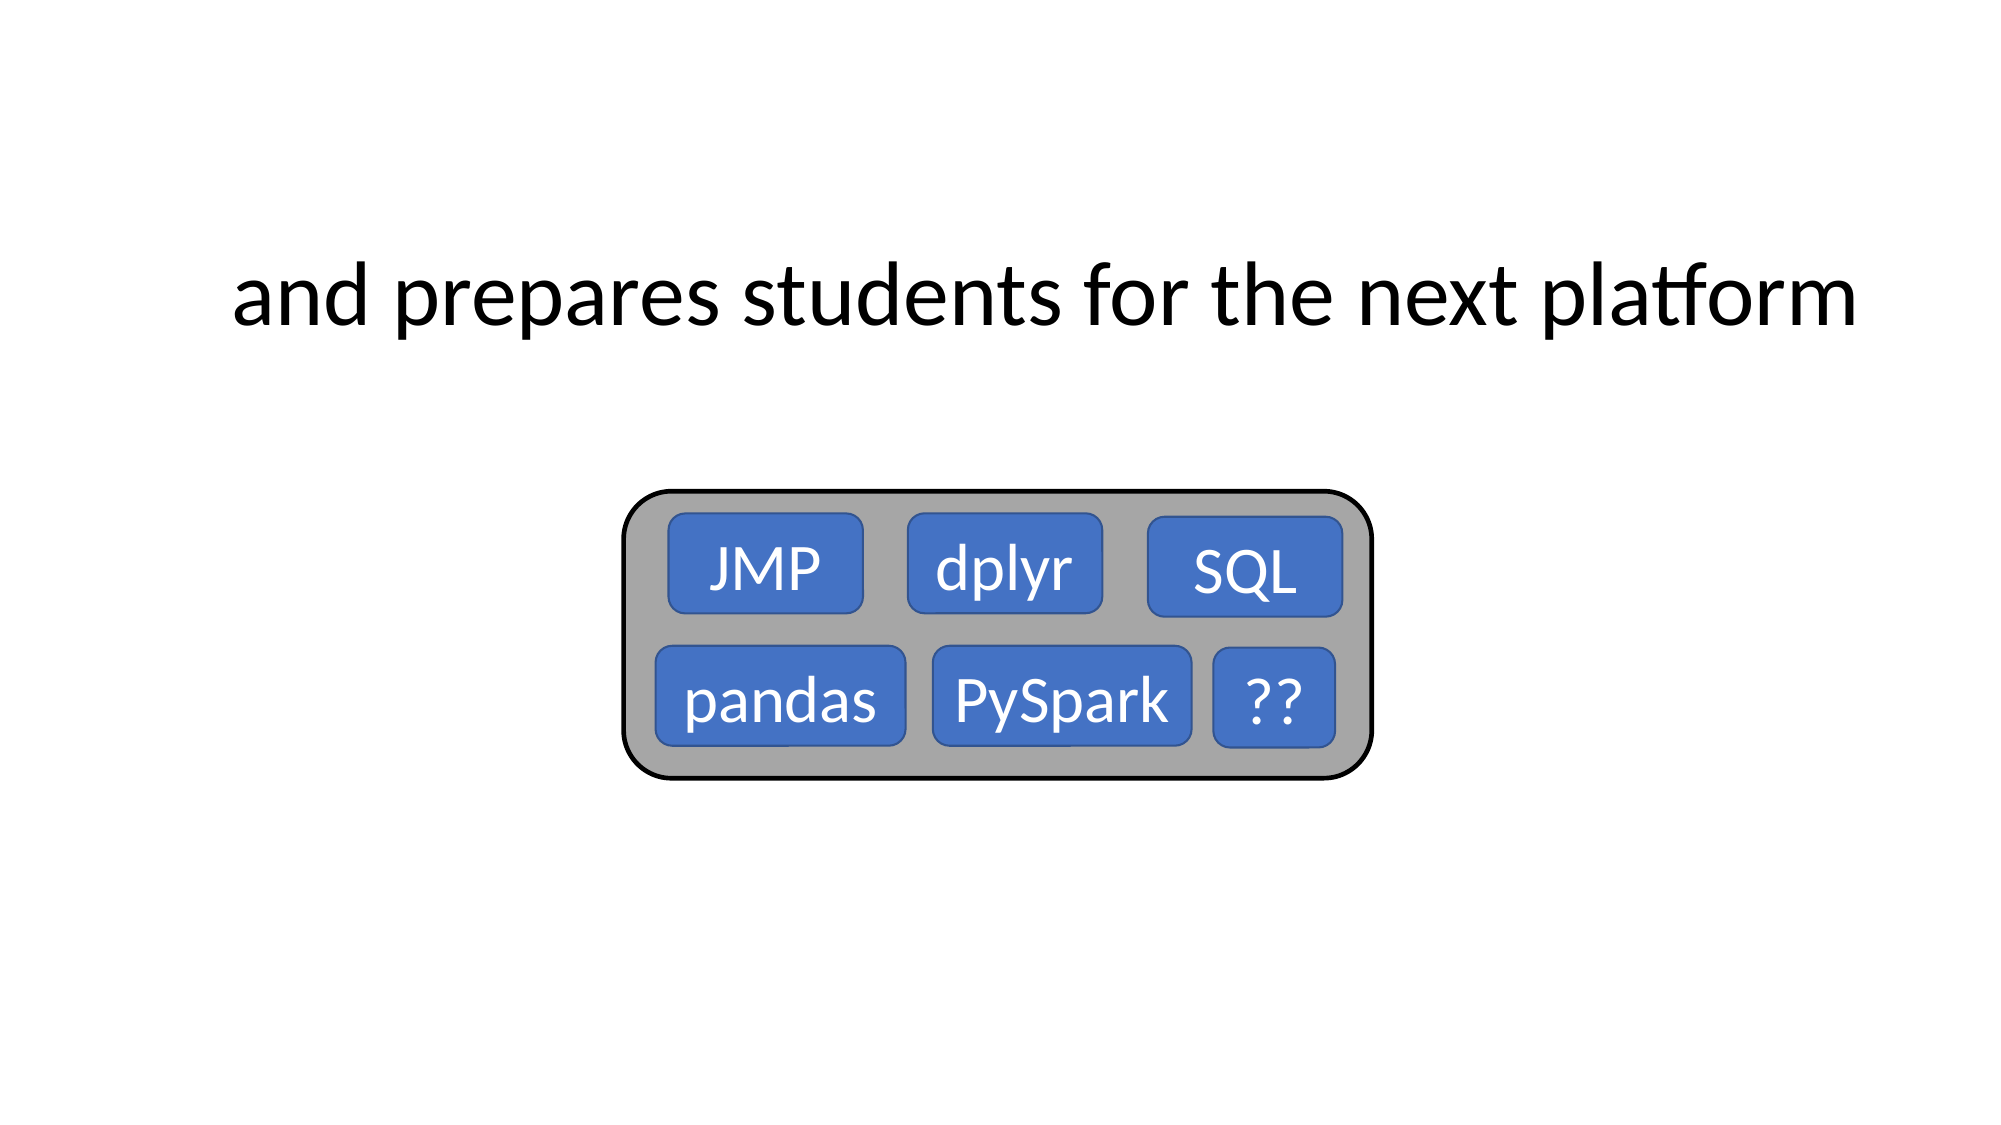

# and prepares students for the next platform

dplyr
JMP
SQL
pandas
PySpark
??